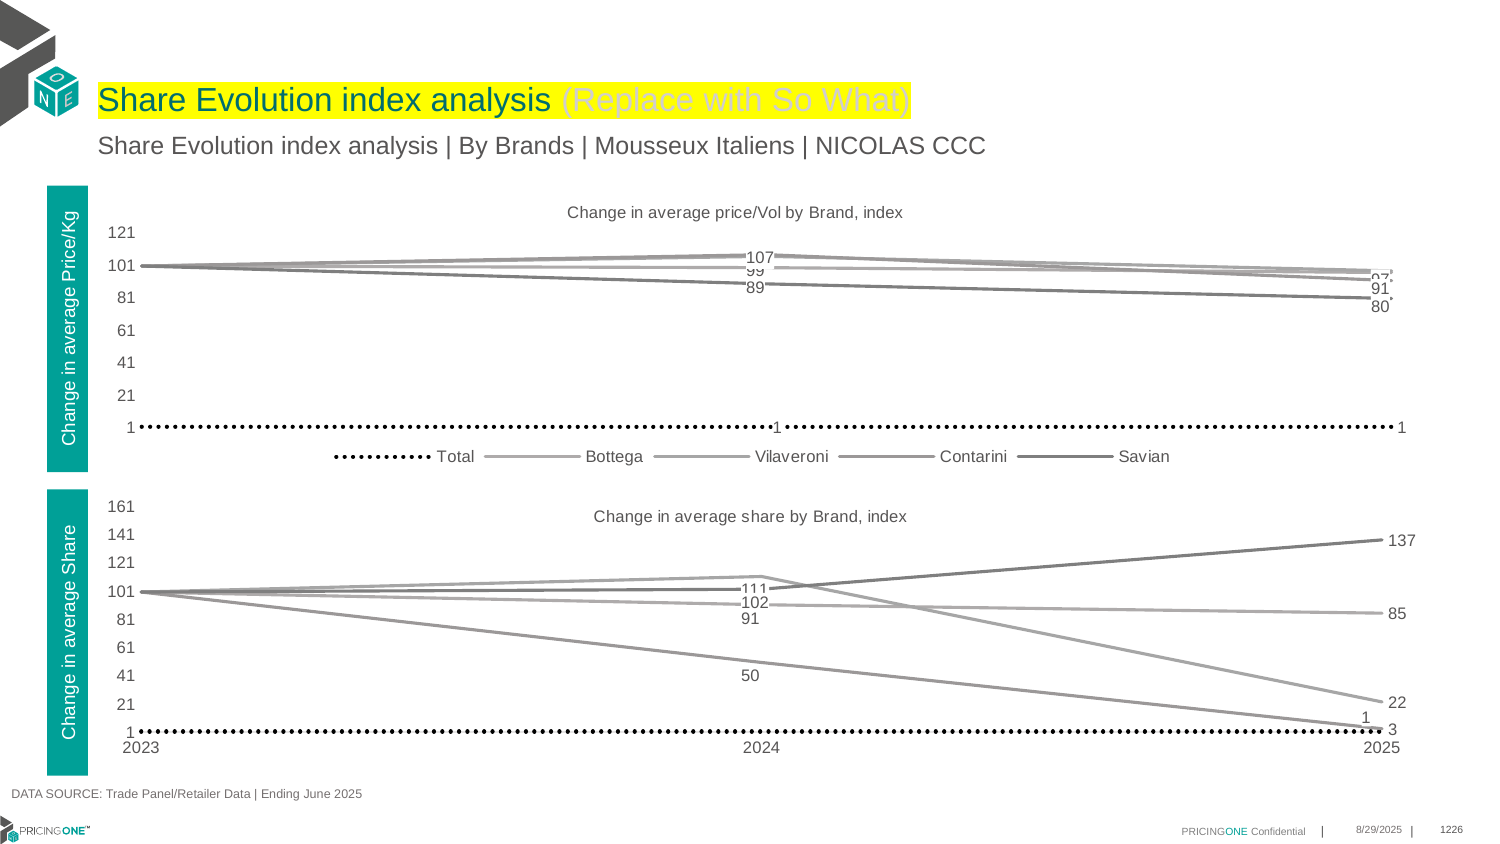

# Share Evolution index analysis (Replace with So What)
Share Evolution index analysis | By Brands | Mousseux Italiens | NICOLAS CCC

### Chart: Change in average price/Vol by Brand, index

| Category | Total | Bottega | Vilaveroni | Contarini | Savian |
|---|---|---|---|---|---|
| 2023 | 1.0 | 100.0 | 100.0 | 100.0 | 100.0 |
| 2024 | 0.9306085947696621 | 99.0 | 106.0 | 107.0 | 89.0 |
| 2025 | 0.9670485490082338 | 96.0 | 97.0 | 91.0 | 80.0 |
Change in average Price/Kg

### Chart: Change in average share by Brand, index

| Category | Total | Bottega | Vilaveroni | Contarini | Savian |
|---|---|---|---|---|---|
| 2023 | 1.0 | 100.0 | 100.0 | 100.0 | 100.0 |
| 2024 | 1.0 | 91.0 | 111.0 | 50.0 | 102.0 |
| 2025 | 1.0 | 85.0 | 22.0 | 3.0 | 137.0 |
Change in average Share
DATA SOURCE: Trade Panel/Retailer Data | Ending June 2025

8/29/2025
1226